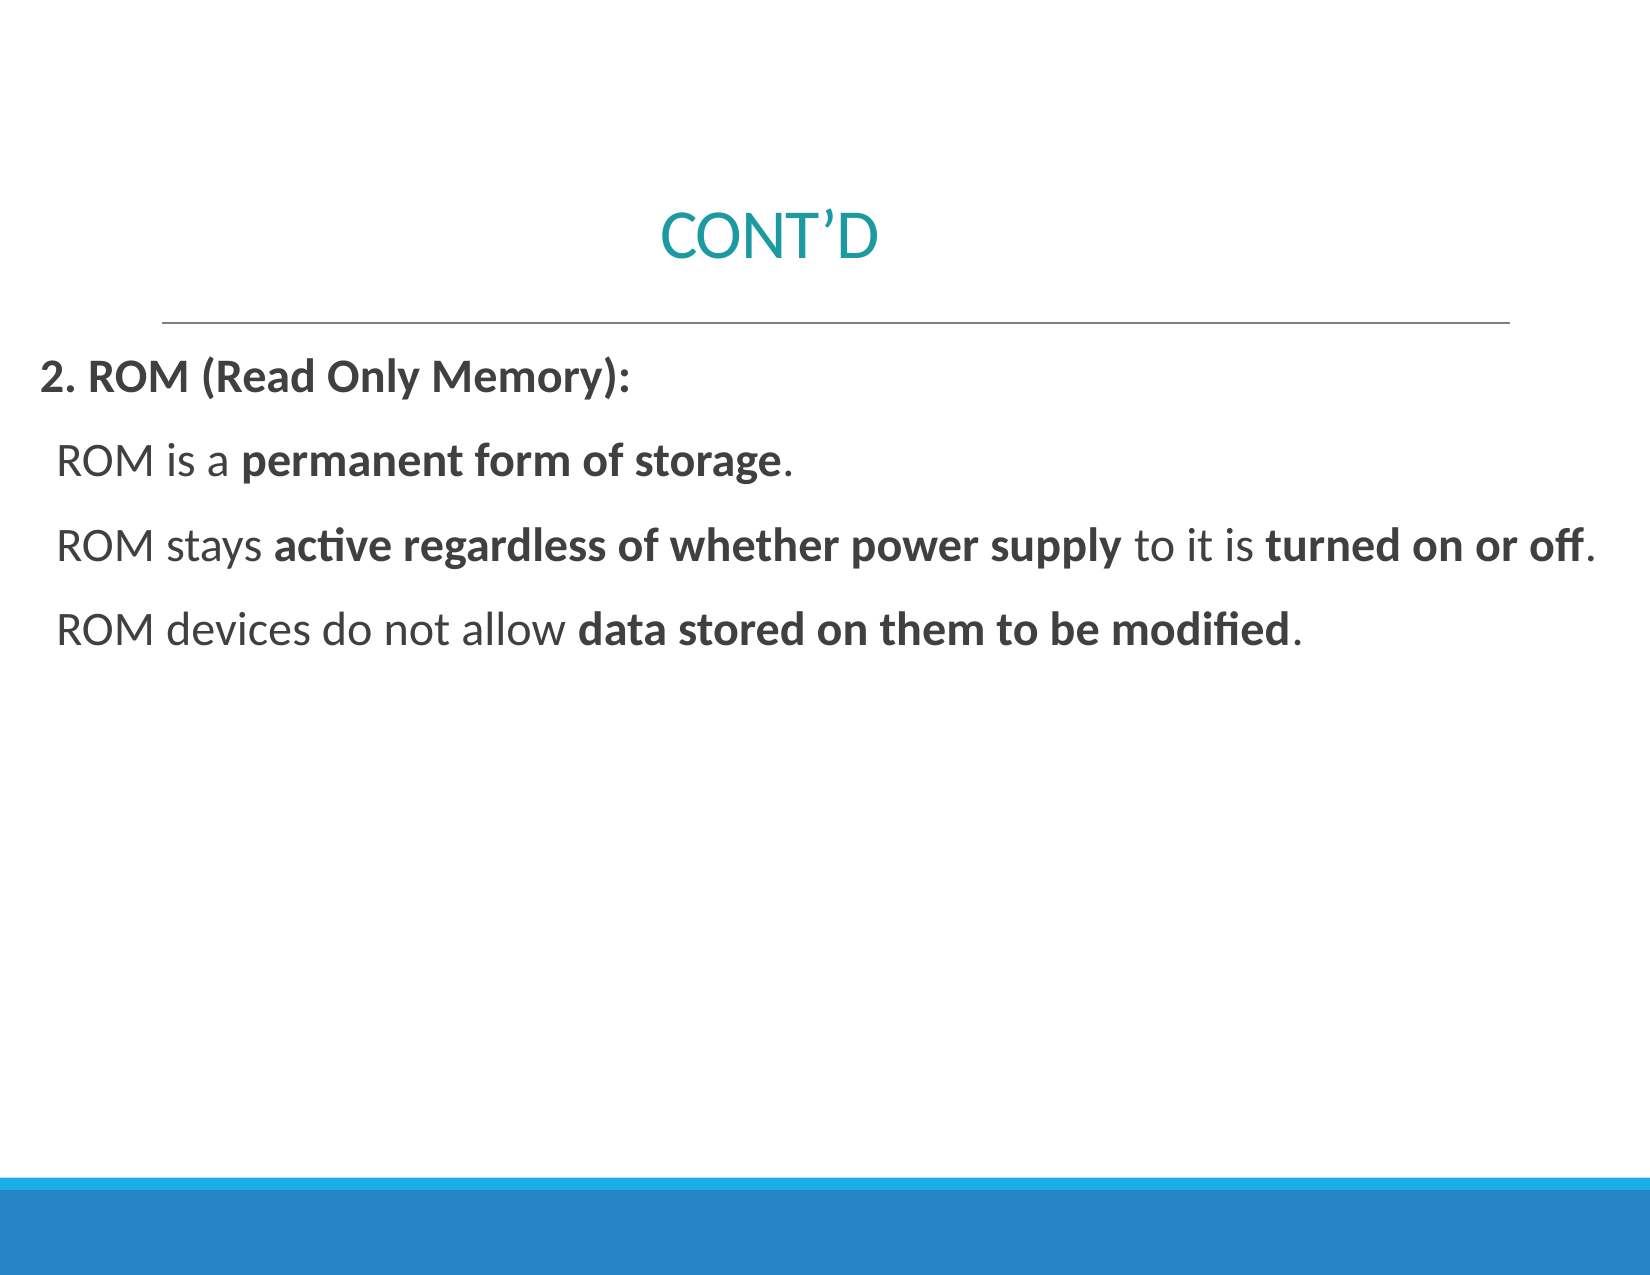

# CONT’D
2. ROM (Read Only Memory):
ROM is a permanent form of storage.
ROM stays active regardless of whether power supply to it is turned on or off.
ROM devices do not allow data stored on them to be modified.